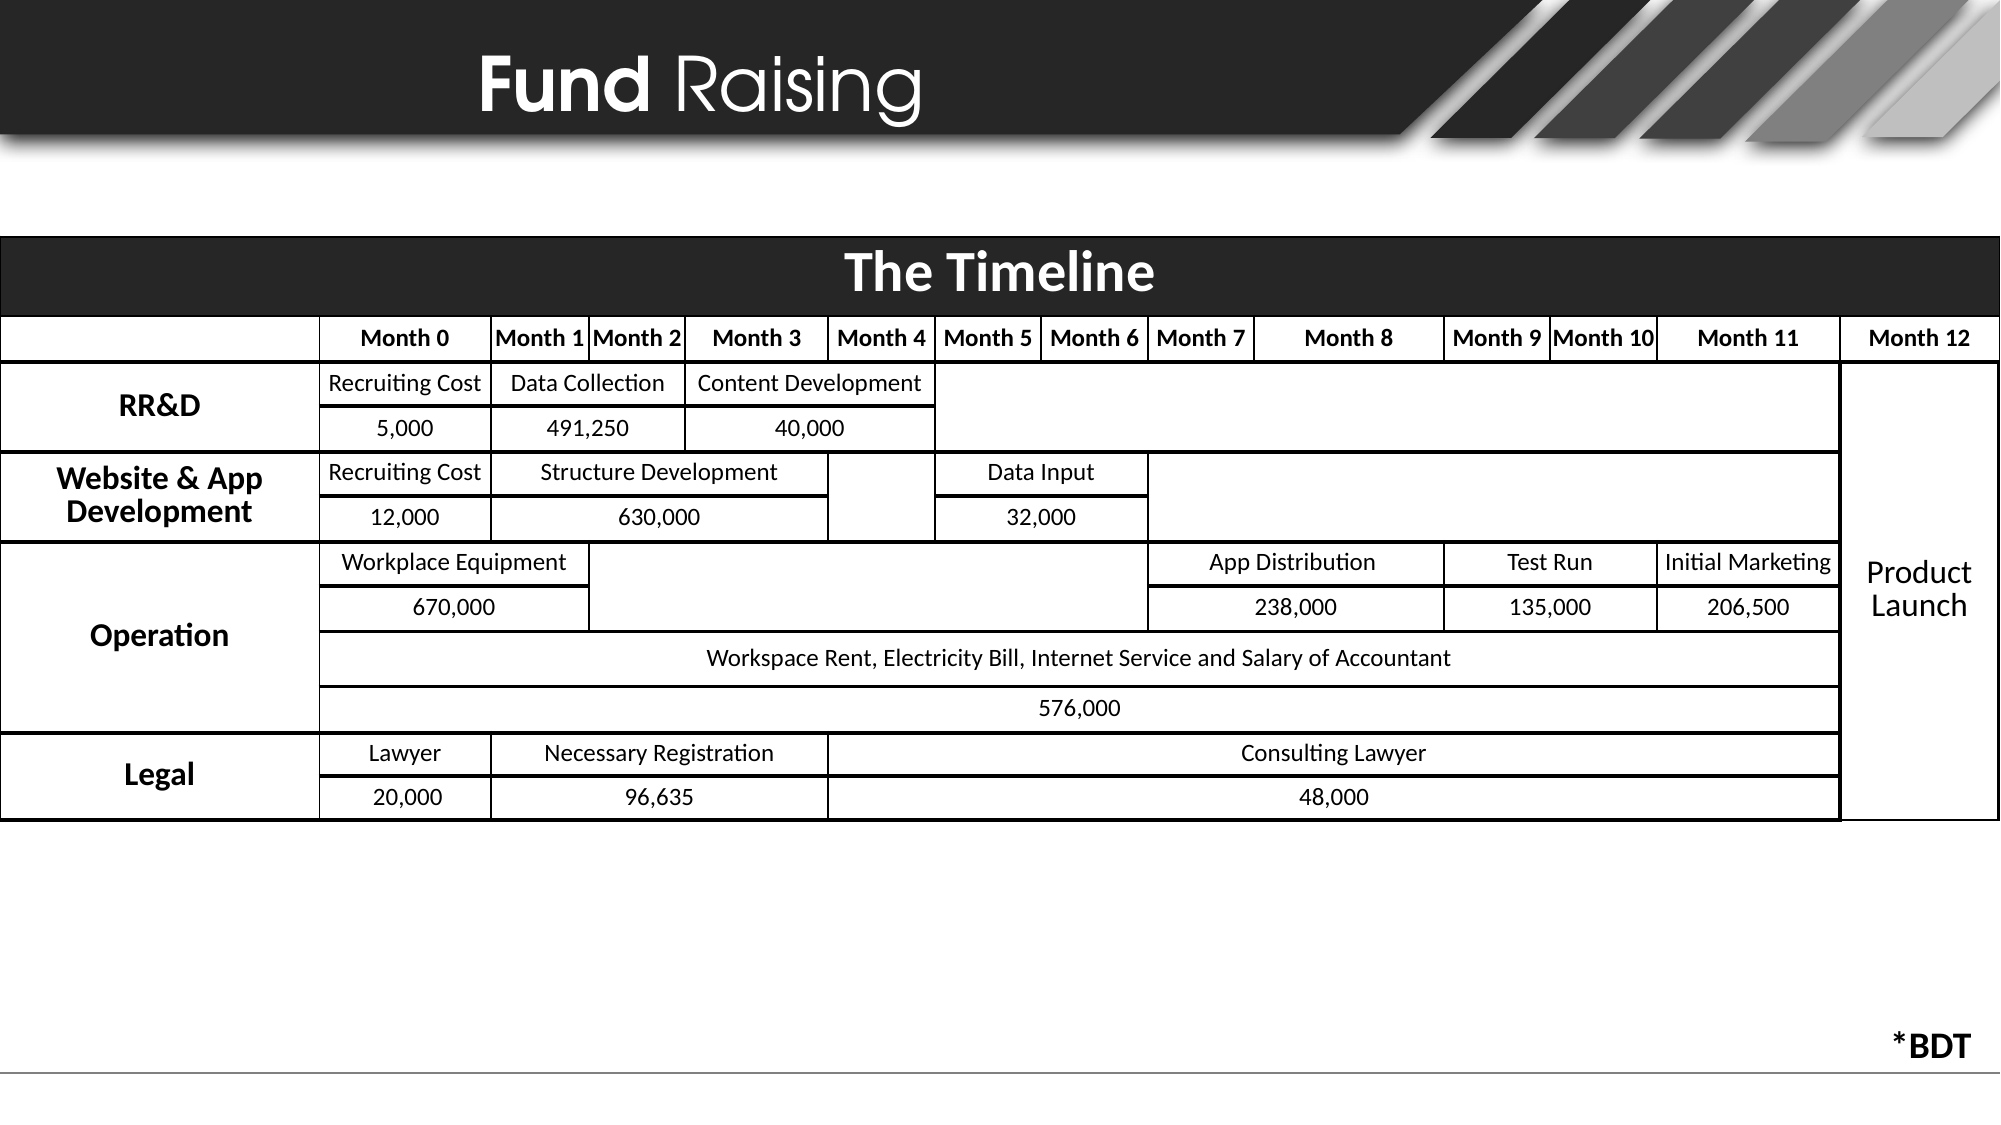

Fund Raising
| The Timeline |  |  |  |  |  |  |  |  |  |  |  |  |  |
| --- | --- | --- | --- | --- | --- | --- | --- | --- | --- | --- | --- | --- | --- |
|  | Month 0 | Month 1 | Month 2 | Month 3 | Month 4 | Month 5 | Month 6 | Month 7 | Month 8 | Month 9 | Month 10 | Month 11 | Month 12 |
| RR&D | Recruiting Cost | Data Collection |  | Content Development |  |  |  |  |  |  |  |  | Product Launch |
|  | 5,000 | 491,250 |  | 40,000 |  |  |  |  |  |  |  |  |  |
| Website & App Development | Recruiting Cost | Structure Development |  |  |  | Data Input |  |  |  |  |  |  |  |
|  | 12,000 | 630,000 |  |  |  | 32,000 |  |  |  |  |  |  |  |
| Operation | Workplace Equipment |  |  |  |  |  |  | App Distribution |  | Test Run |  | Initial Marketing |  |
|  | 670,000 |  |  |  |  |  |  | 238,000 |  | 135,000 |  | 206,500 |  |
|  | Workspace Rent, Electricity Bill, Internet Service and Salary of Accountant |  |  |  |  |  |  |  |  |  |  |  |  |
|  | 576,000 |  |  |  |  |  |  |  |  |  |  |  |  |
| Legal | Lawyer | Necessary Registration |  |  | Consulting Lawyer |  |  |  |  |  |  |  |  |
|  | 20,000 | 96,635 |  |  | 48,000 |  |  |  |  |  |  |  |  |
*BDT